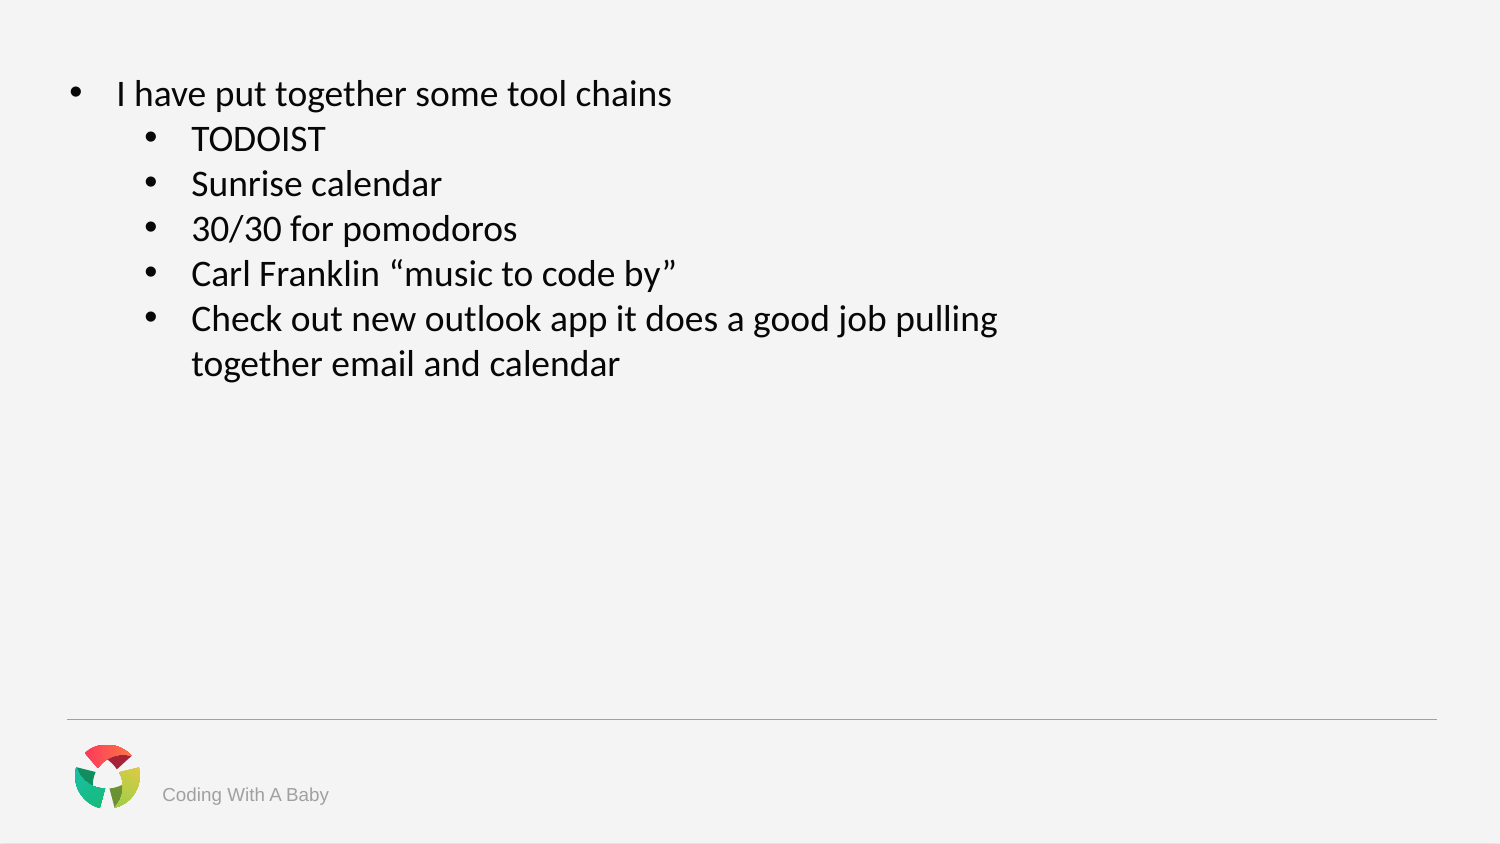

I have put together some tool chains
TODOIST
Sunrise calendar
30/30 for pomodoros
Carl Franklin “music to code by”
Check out new outlook app it does a good job pulling together email and calendar